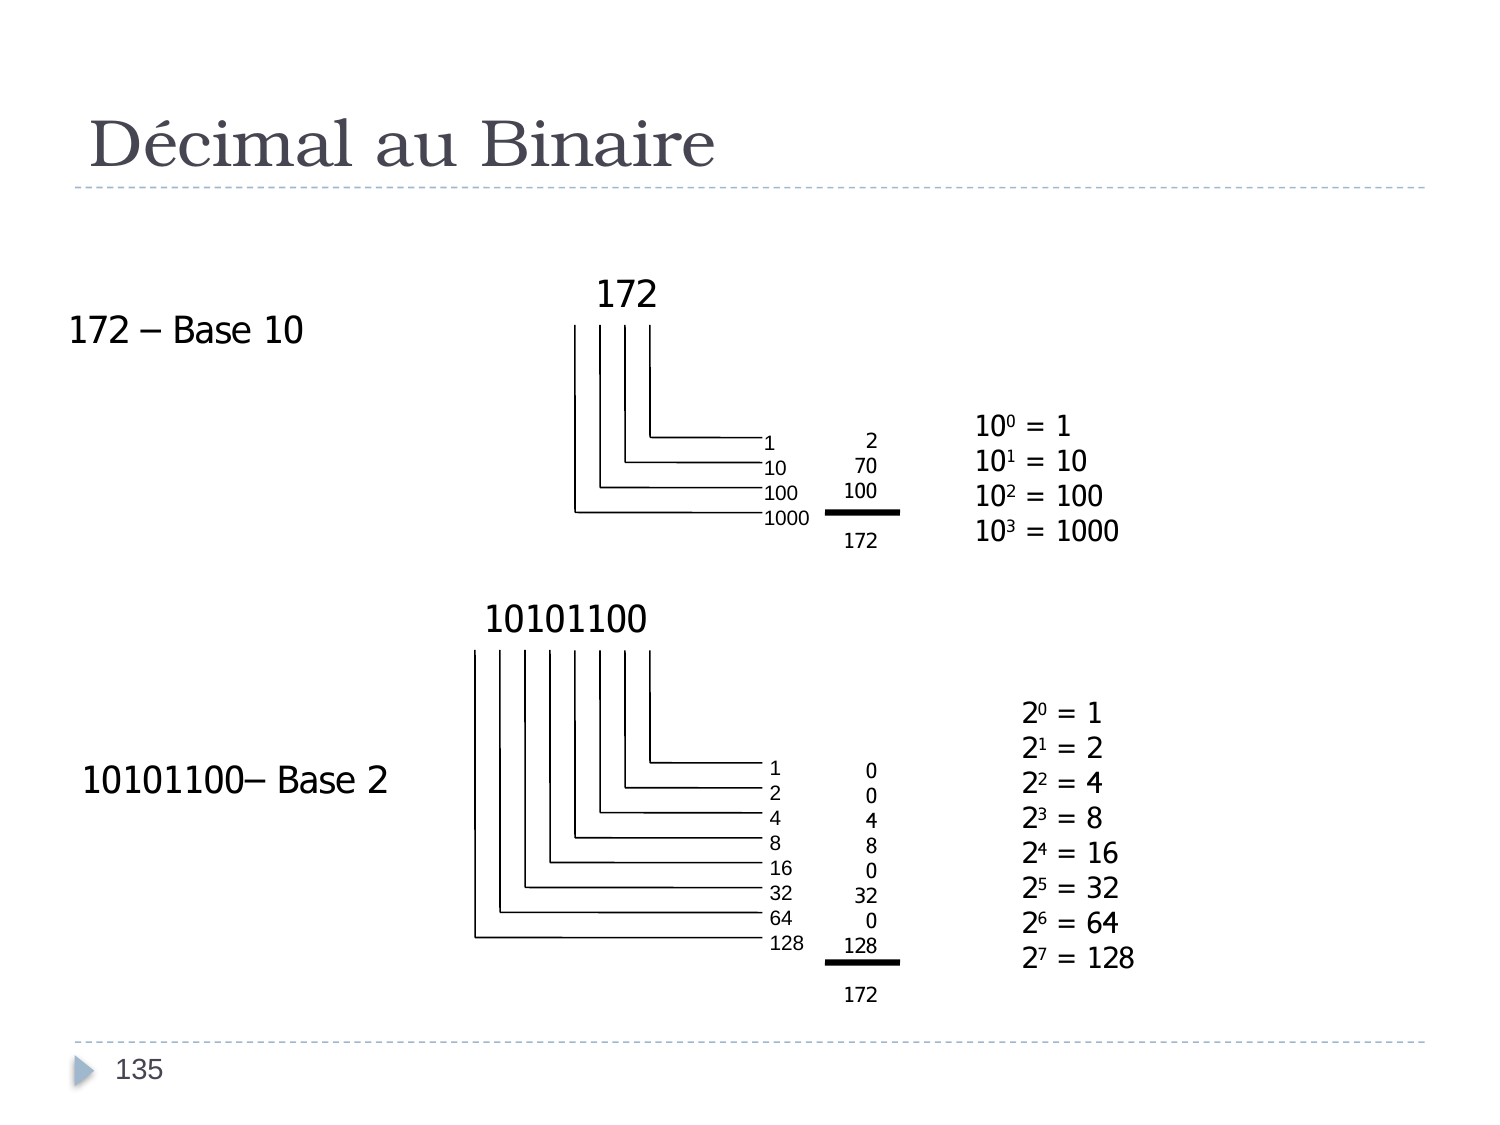

# Décimal au Binaire
172
172 – Base 10

100 = 1
101 = 10
102 = 100
103 = 1000
2
70
100

172
1
10
100
1000

10101100

20 = 1
21 = 2
22 = 4
23 = 8
24 = 16
25 = 32
26 = 64
27 = 128
1
2
4
8
16
32
64
128
10101100– Base 2
0
0
4
8
0
32
0
128

172

135